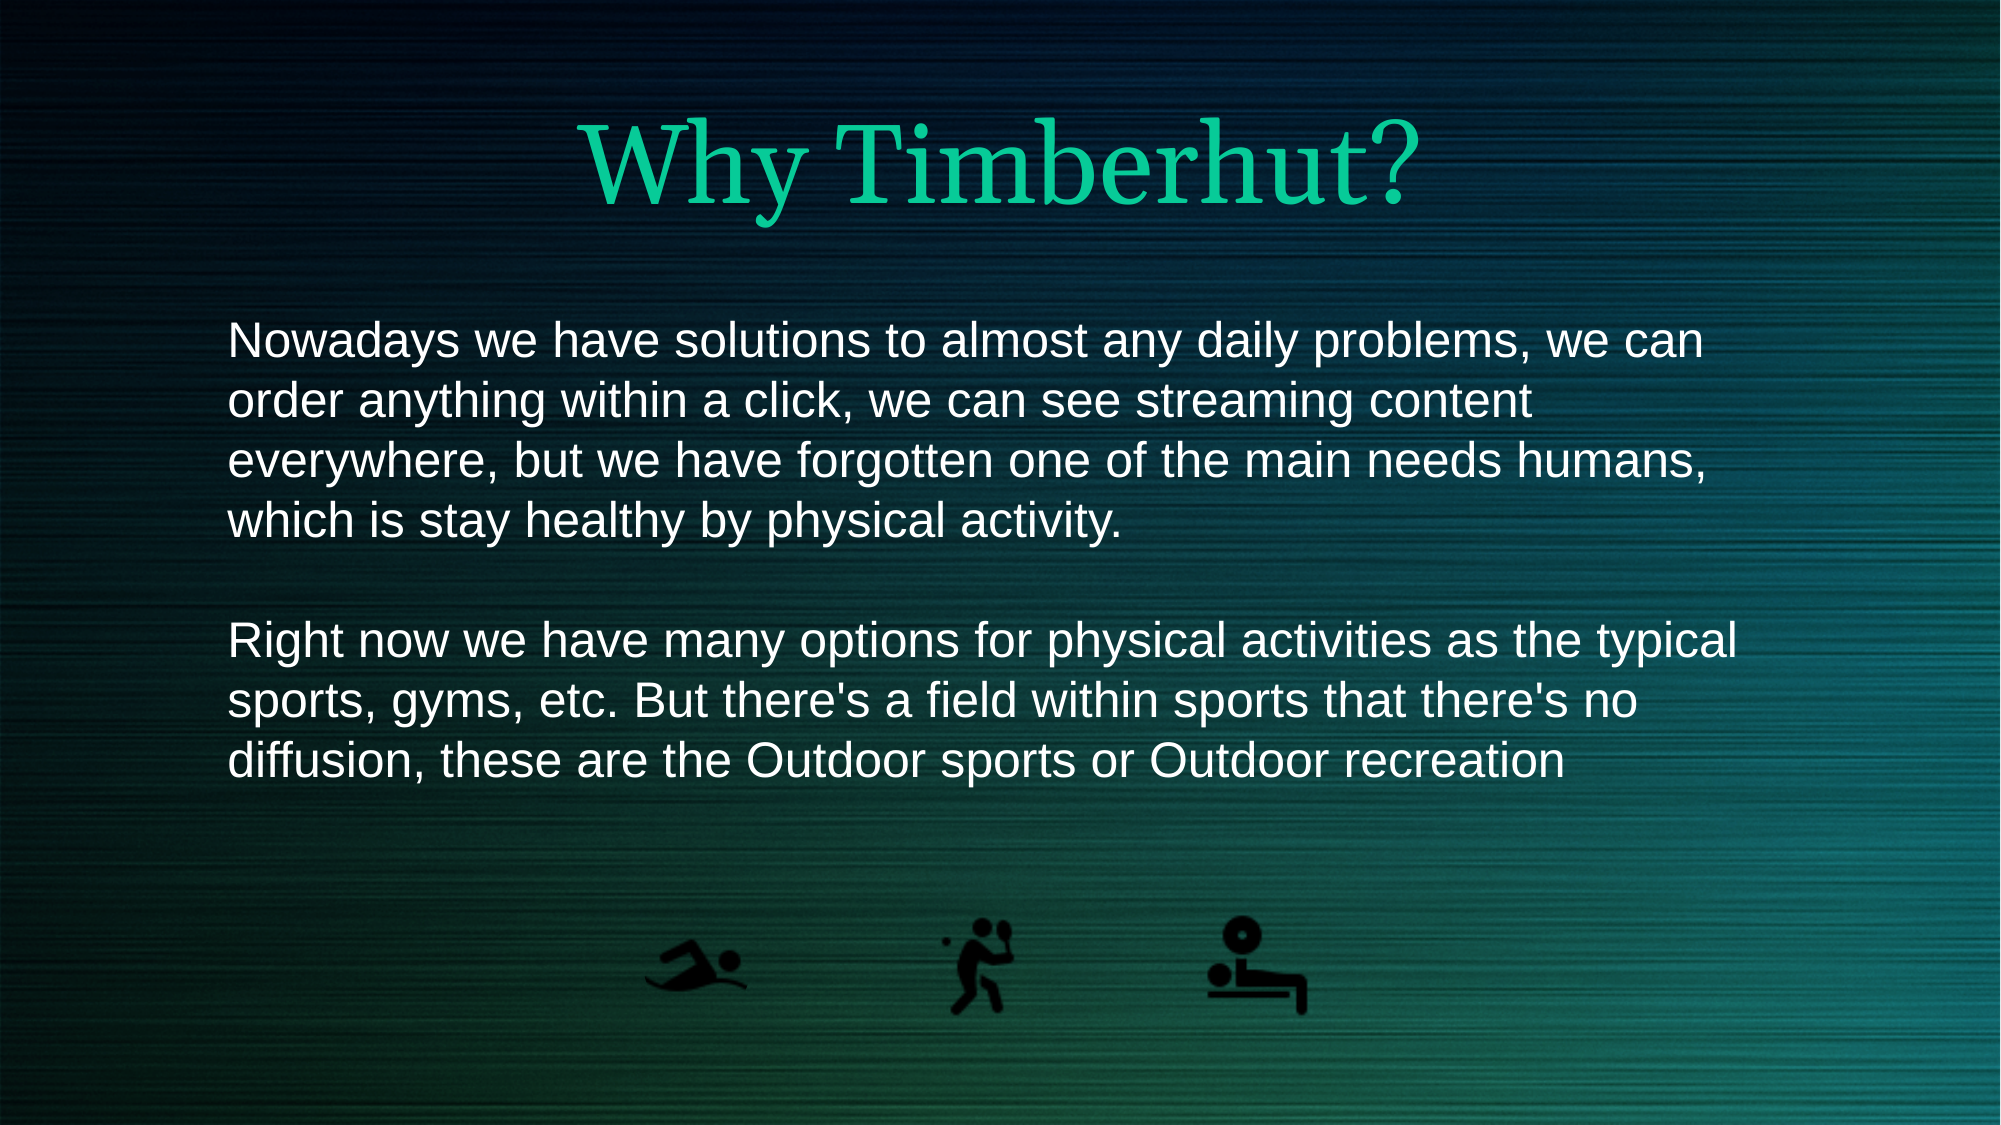

# Why Timberhut?
Nowadays we have solutions to almost any daily problems, we can order anything within a click, we can see streaming content everywhere, but we have forgotten one of the main needs humans, which is stay healthy by physical activity.

Right now we have many options for physical activities as the typical sports, gyms, etc. But there's a field within sports that there's no diffusion, these are the Outdoor sports or Outdoor recreation